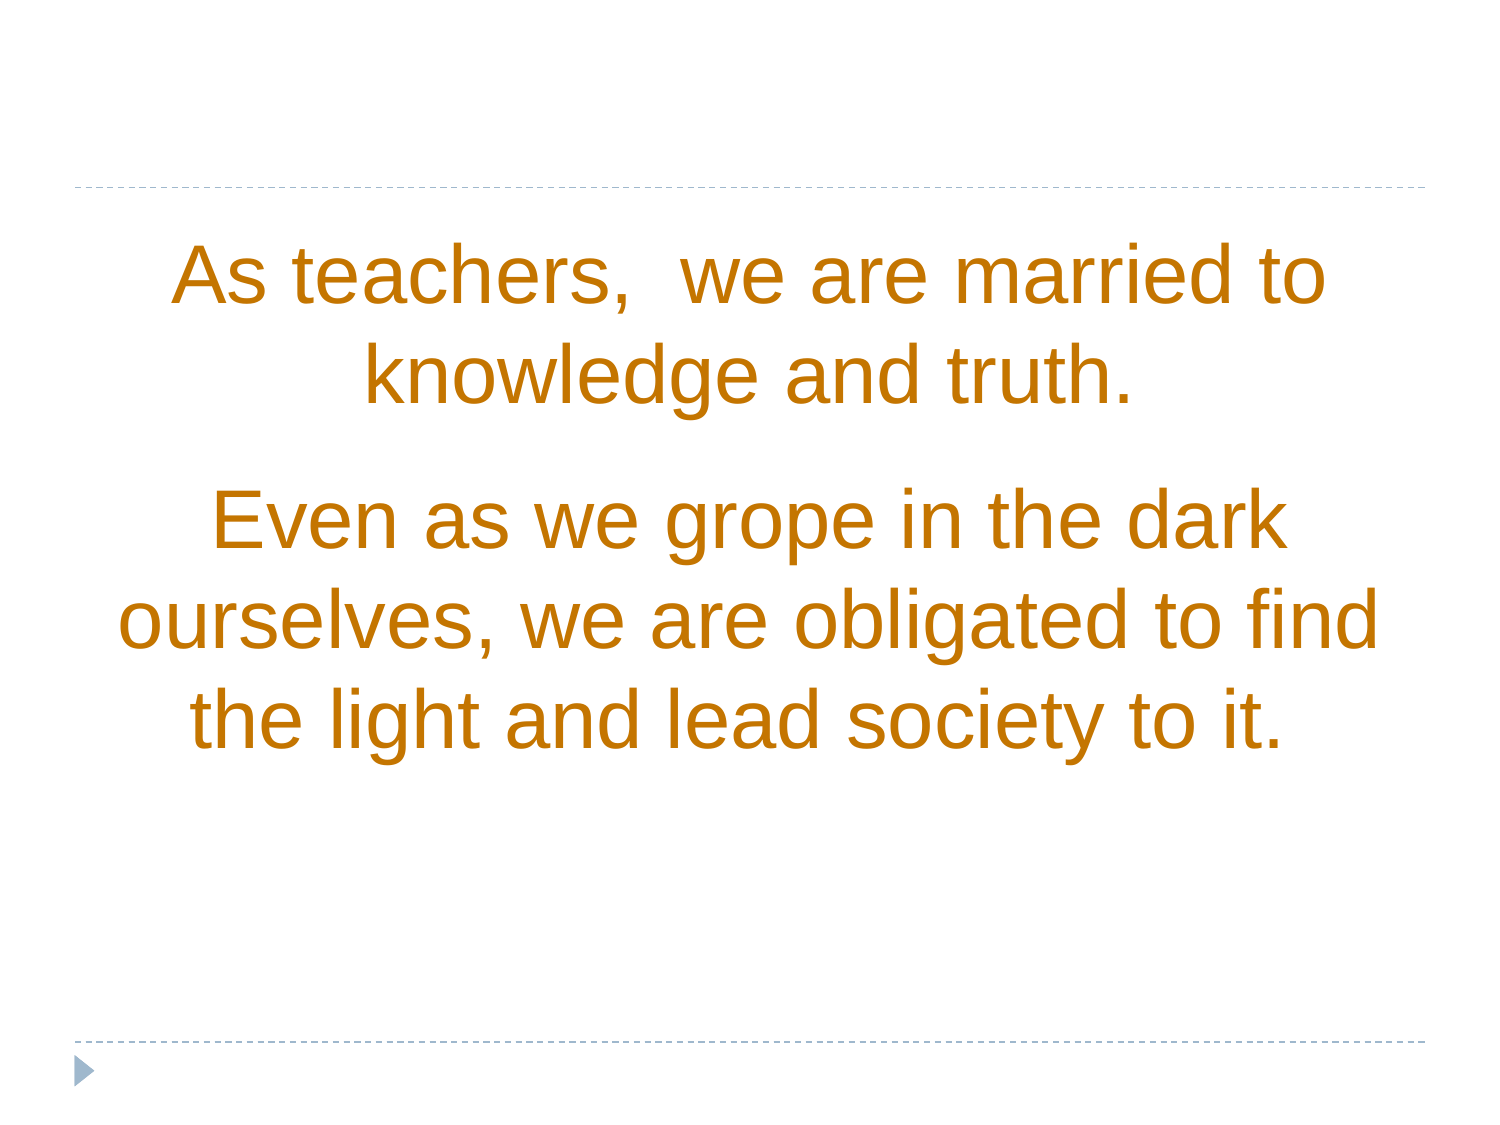

As teachers,  we are married to knowledge and truth.

Even as we grope in the dark ourselves, we are obligated to find the light and lead society to it.